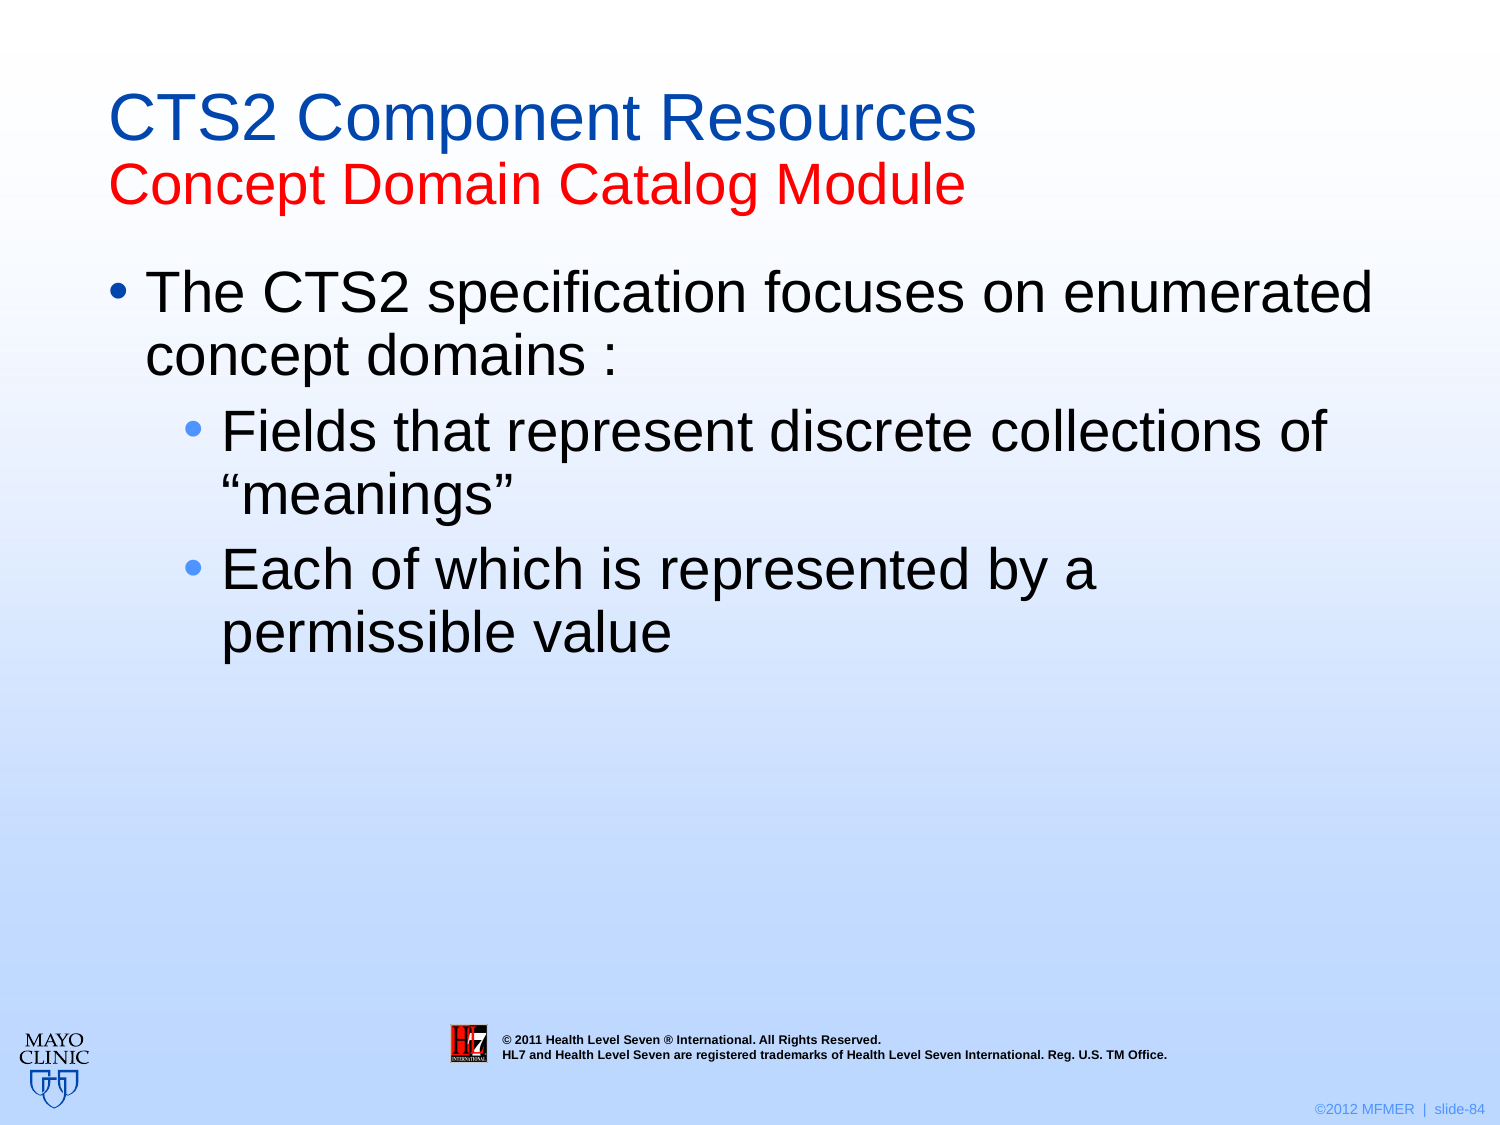

# CTS2 Component Resources Concept Domain Catalog Module
The CTS2 specification focuses on enumerated concept domains :
Fields that represent discrete collections of “meanings”
Each of which is represented by a permissible value